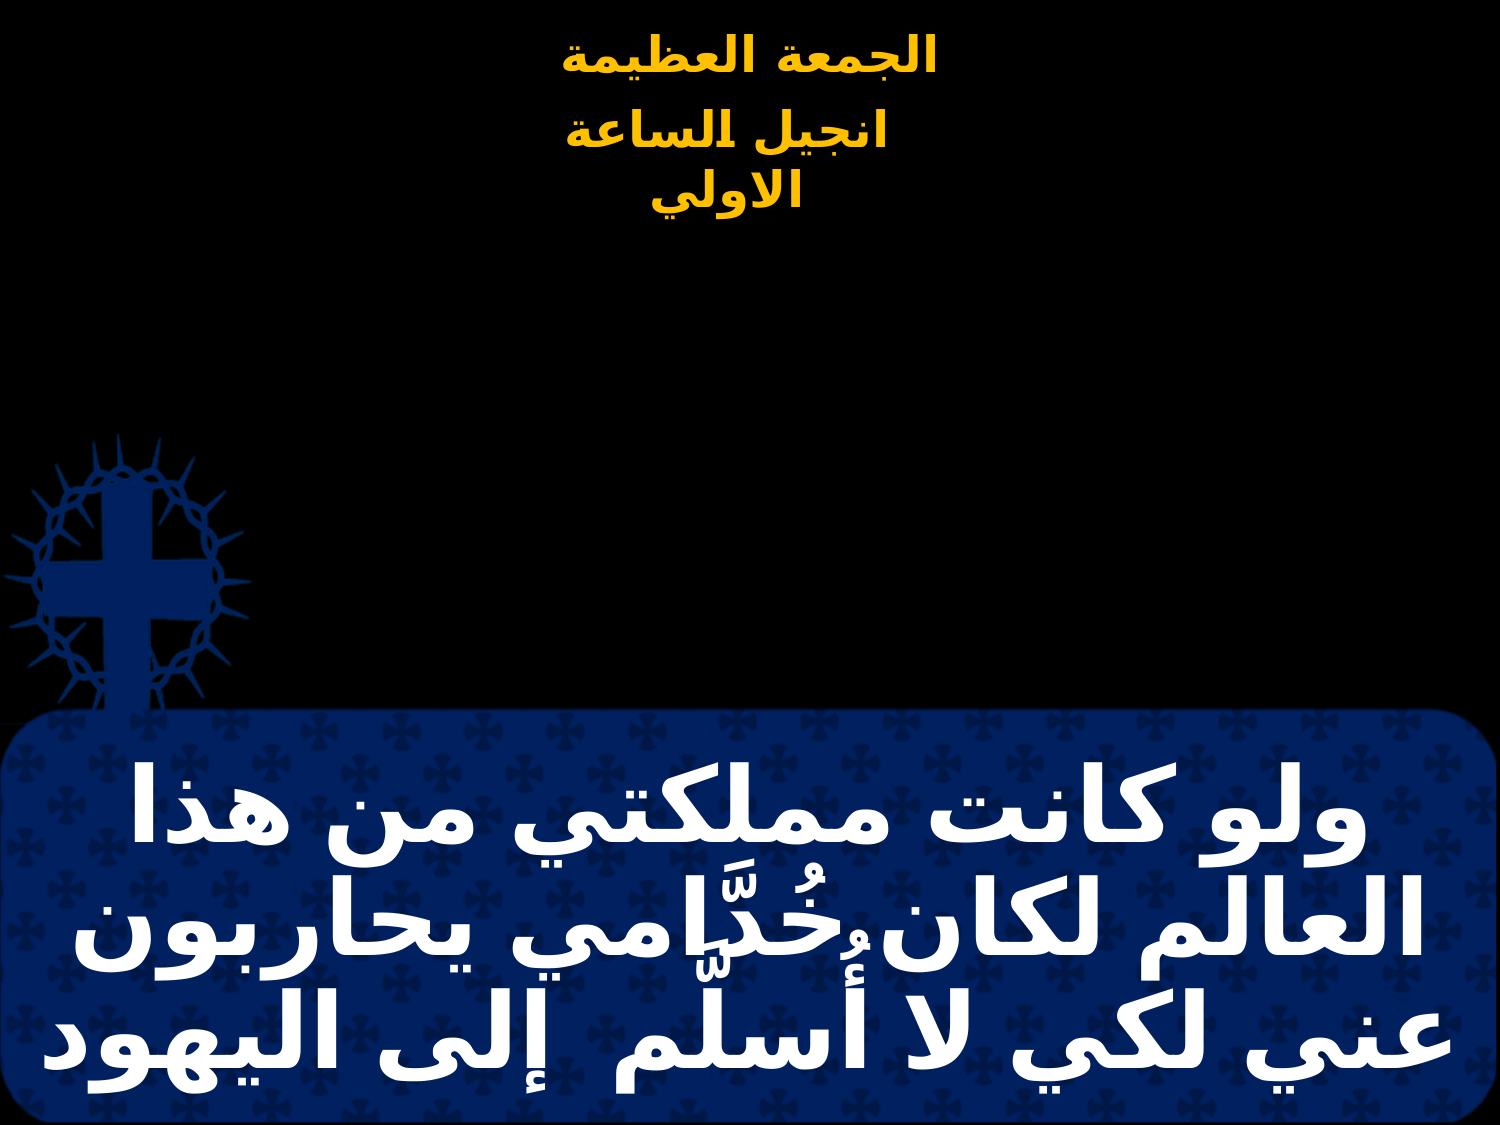

# ولو كانت مملكتي من هذا العالم لكان خُدَّامي يحاربون عني لكي لا أُسلَّم  إلى اليهود